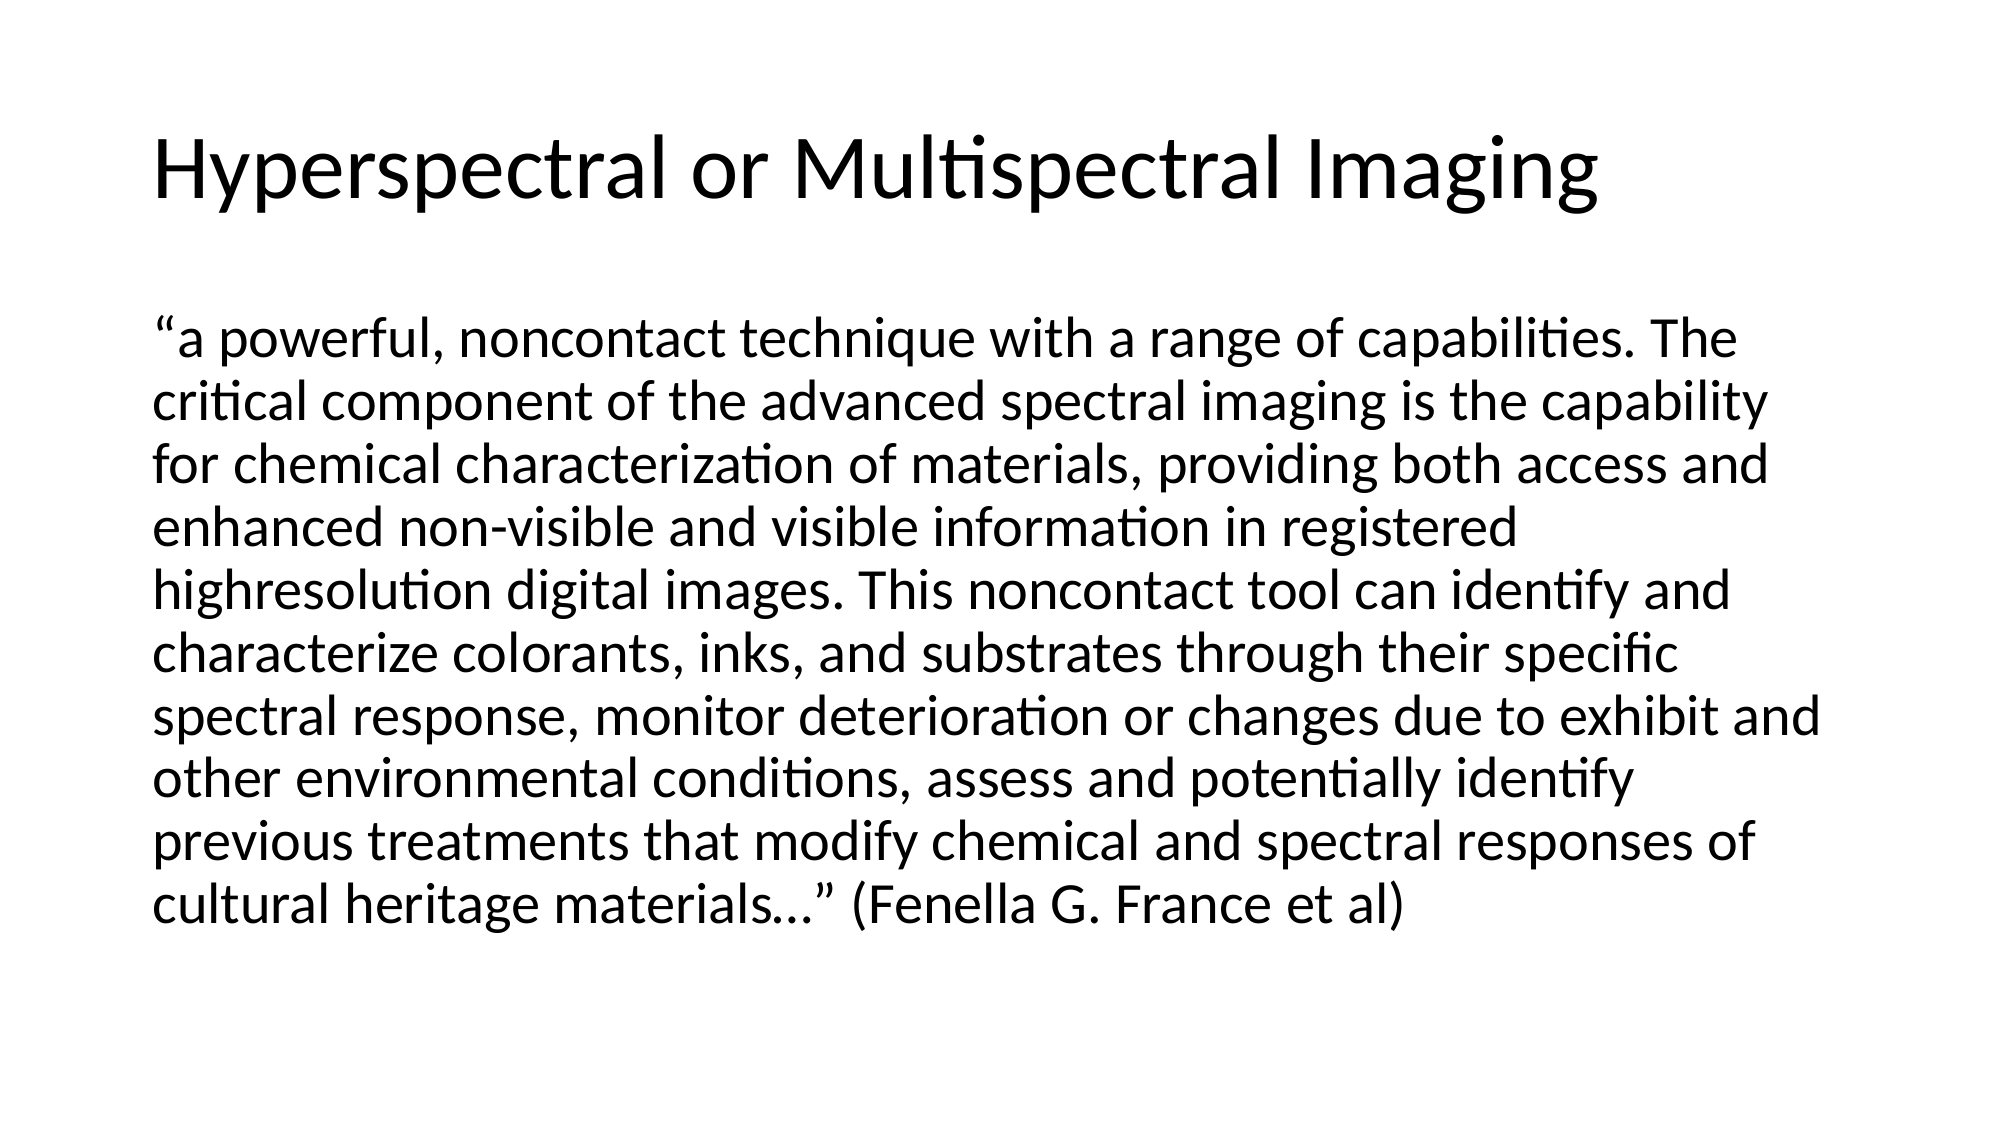

# Hyperspectral or Multispectral Imaging
“a powerful, noncontact technique with a range of capabilities. The critical component of the advanced spectral imaging is the capability for chemical characterization of materials, providing both access and enhanced non-visible and visible information in registered highresolution digital images. This noncontact tool can identify and characterize colorants, inks, and substrates through their specific spectral response, monitor deterioration or changes due to exhibit and other environmental conditions, assess and potentially identify previous treatments that modify chemical and spectral responses of cultural heritage materials…” (Fenella G. France et al)